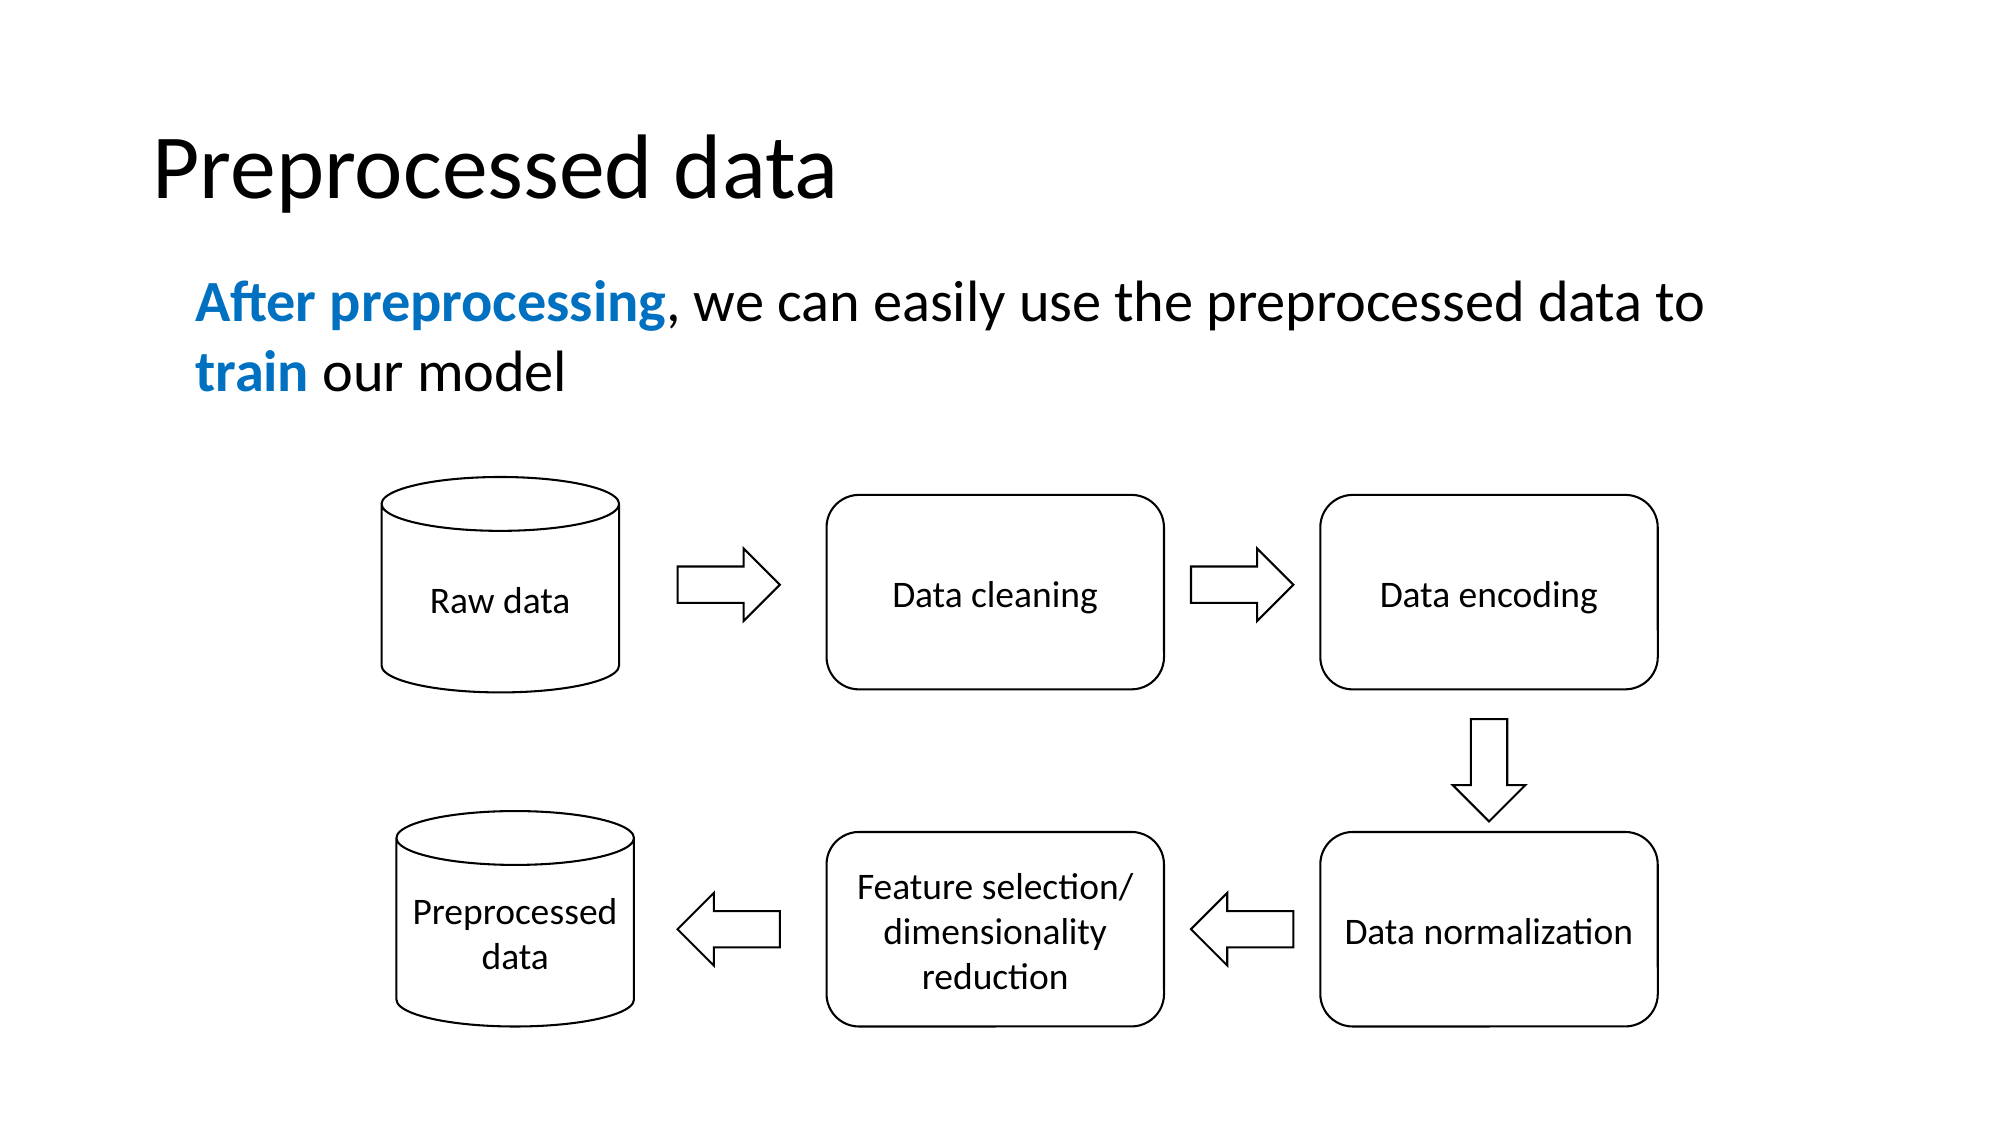

# Preprocessed data
After preprocessing, we can easily use the preprocessed data to train our model
Raw data
Data cleaning
Data encoding

Preprocessed data
Data normalization
Feature selection/ dimensionality reduction